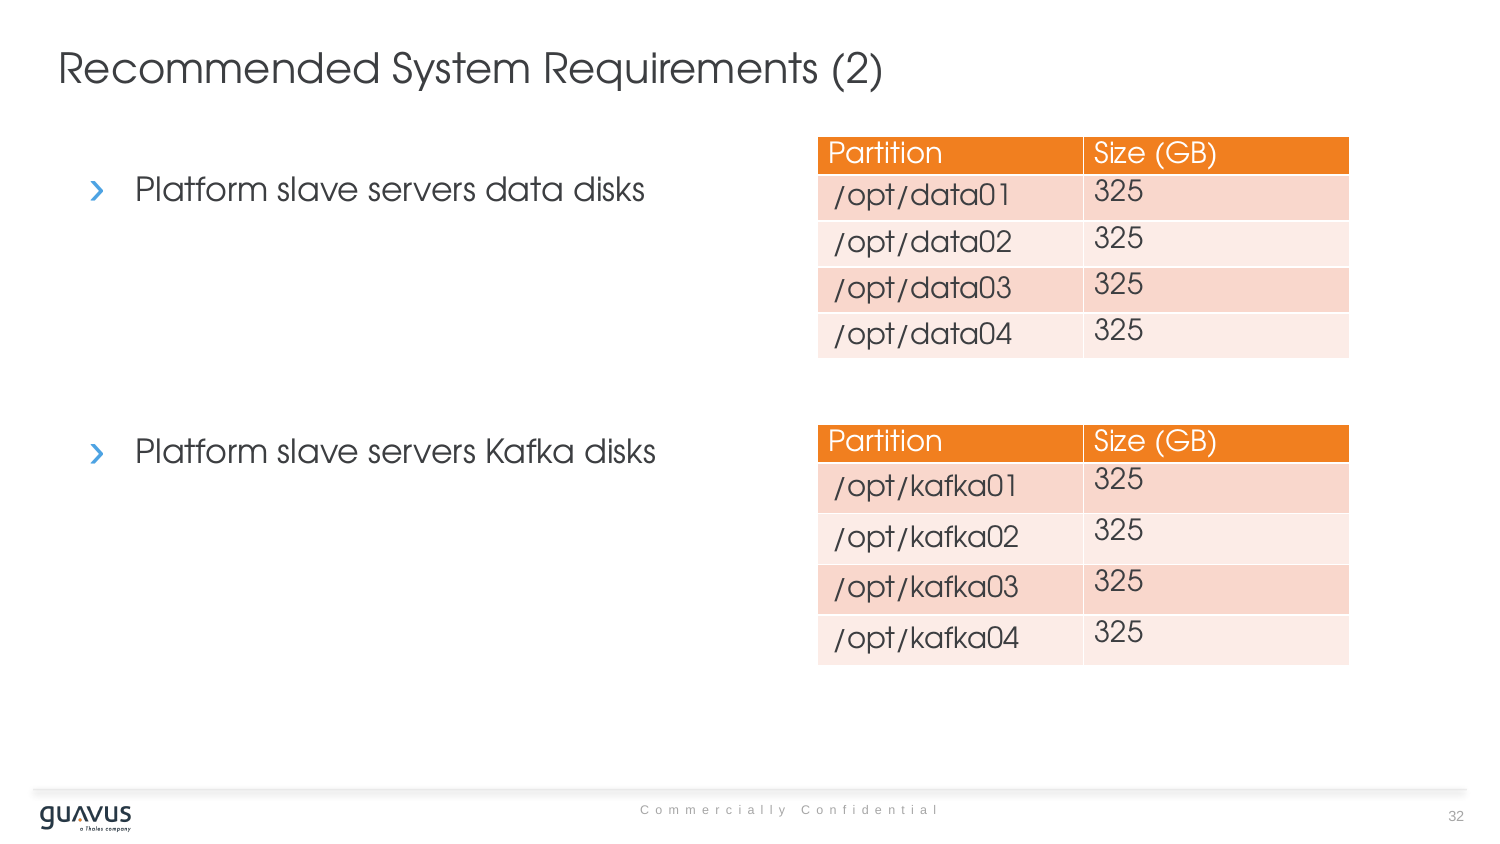

# Recommended System Requirements (2)
| Partition | Size (GB) |
| --- | --- |
| /opt/data01 | 325 |
| /opt/data02 | 325 |
| /opt/data03 | 325 |
| /opt/data04 | 325 |
Platform slave servers data disks

Platform slave servers Kafka disks
| Partition | Size (GB) |
| --- | --- |
| /opt/kafka01 | 325 |
| /opt/kafka02 | 325 |
| /opt/kafka03 | 325 |
| /opt/kafka04 | 325 |